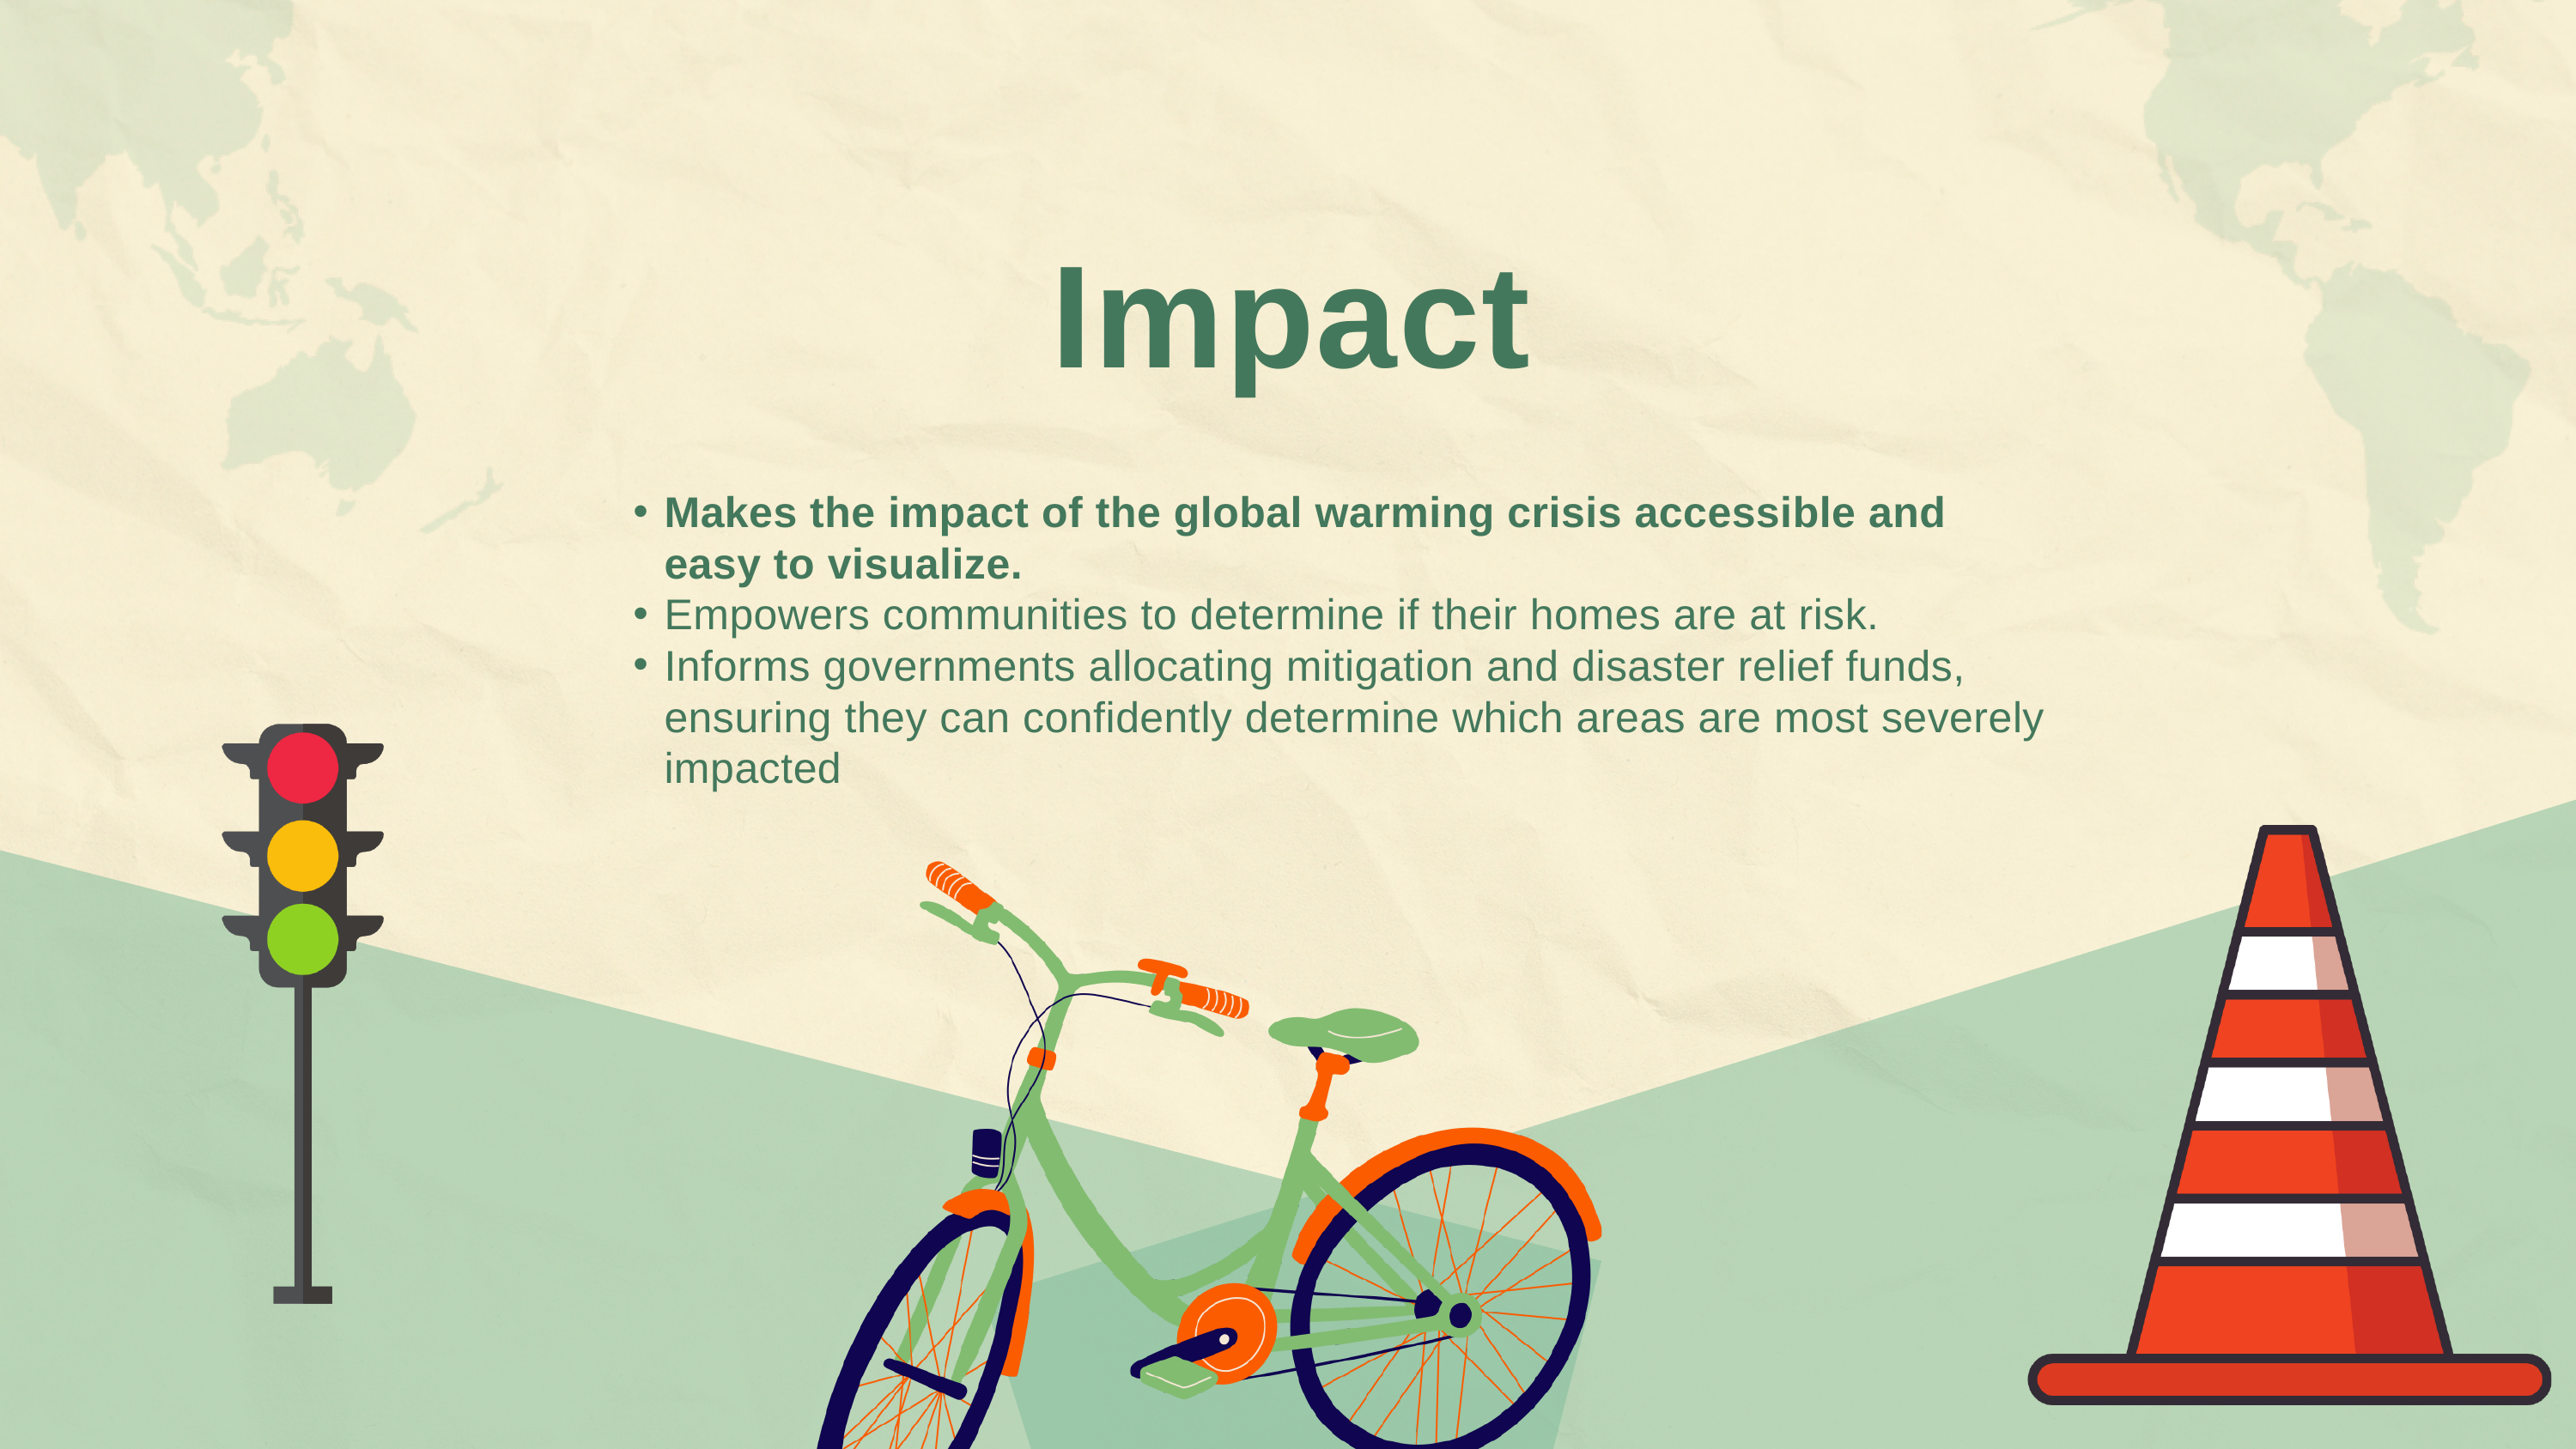

Impact
Makes the impact of the global warming crisis accessible and easy to visualize.
Empowers communities to determine if their homes are at risk.
Informs governments allocating mitigation and disaster relief funds, ensuring they can confidently determine which areas are most severely impacted